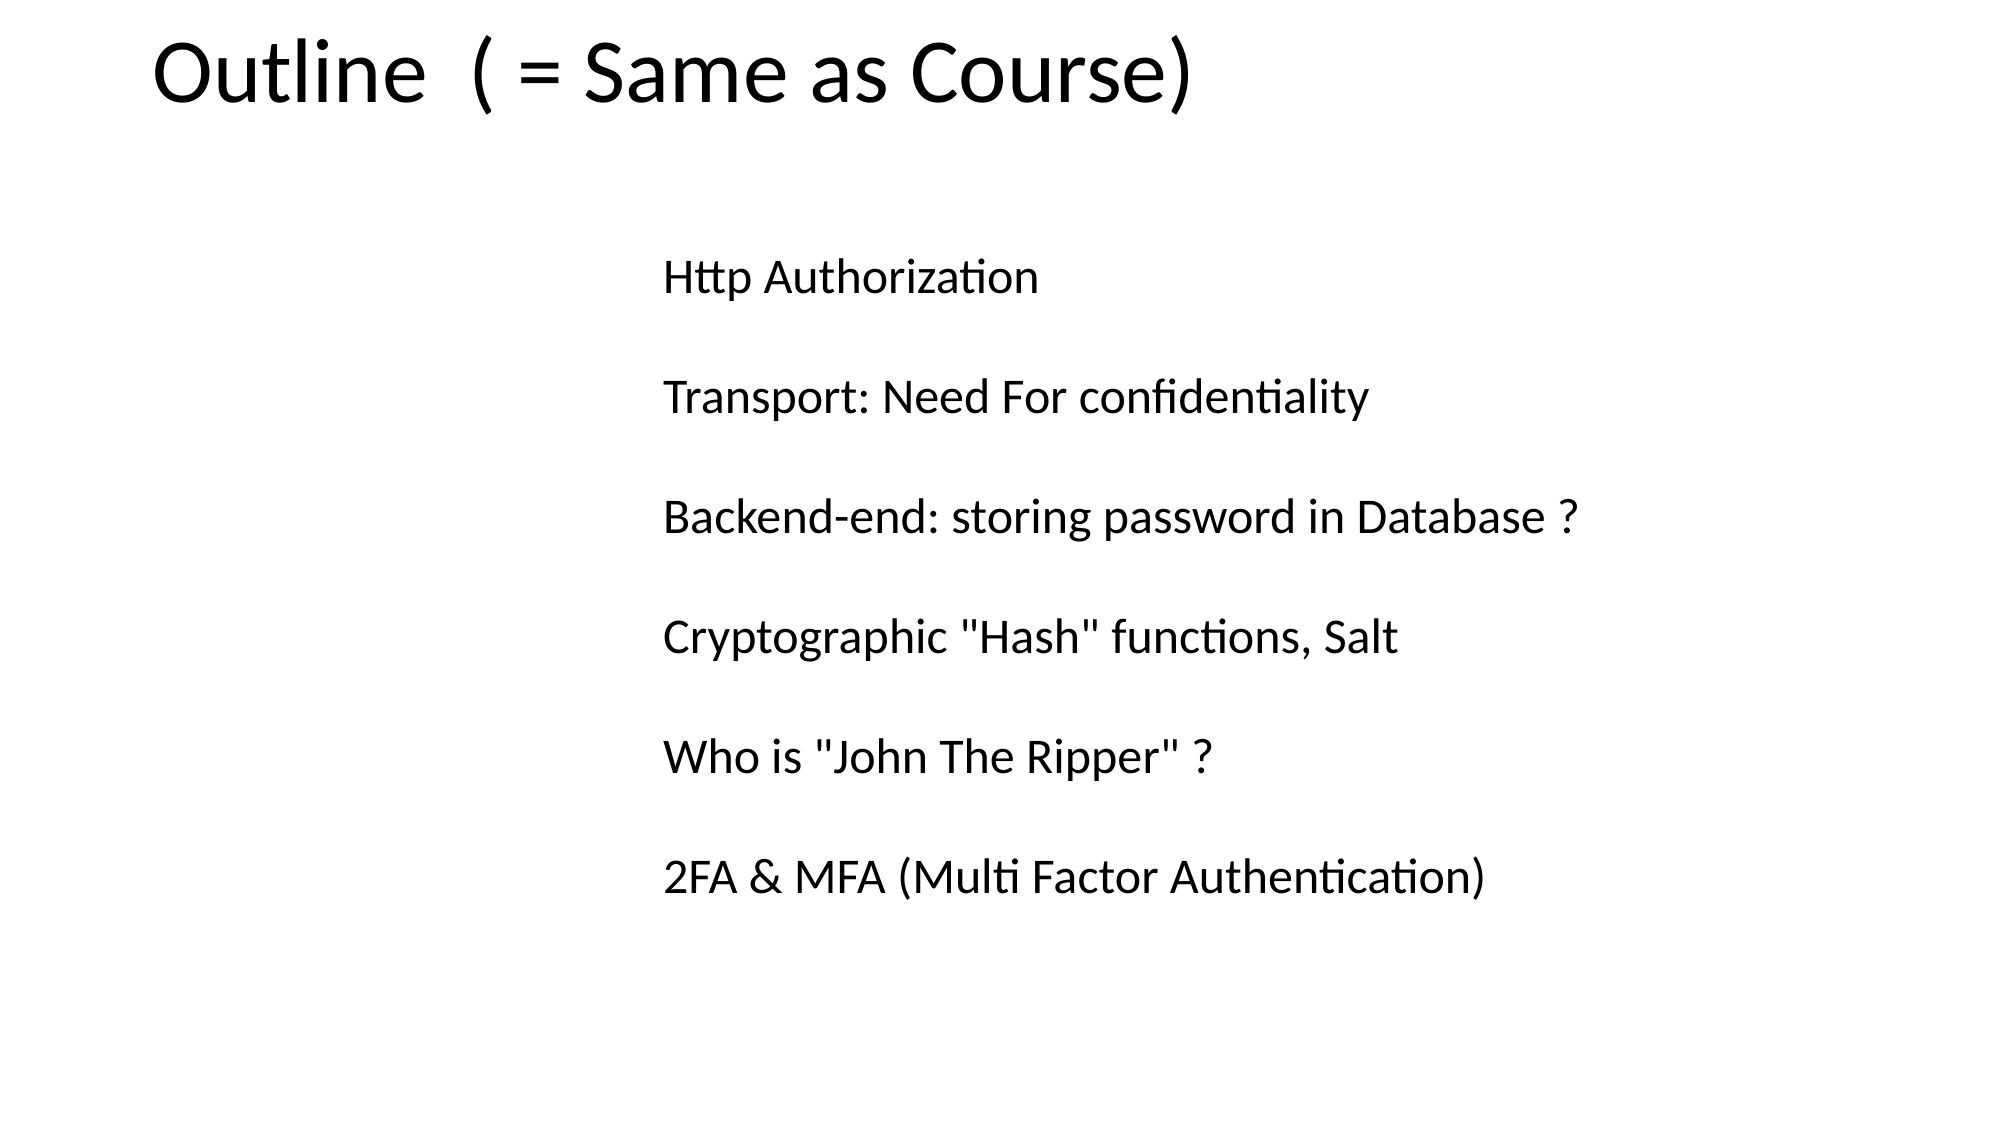

# Outline  ( = Same as Course)
Http Authorization

Transport: Need For confidentiality

Backend-end: storing password in Database ?

Cryptographic "Hash" functions, Salt

Who is "John The Ripper" ?

2FA & MFA (Multi Factor Authentication)